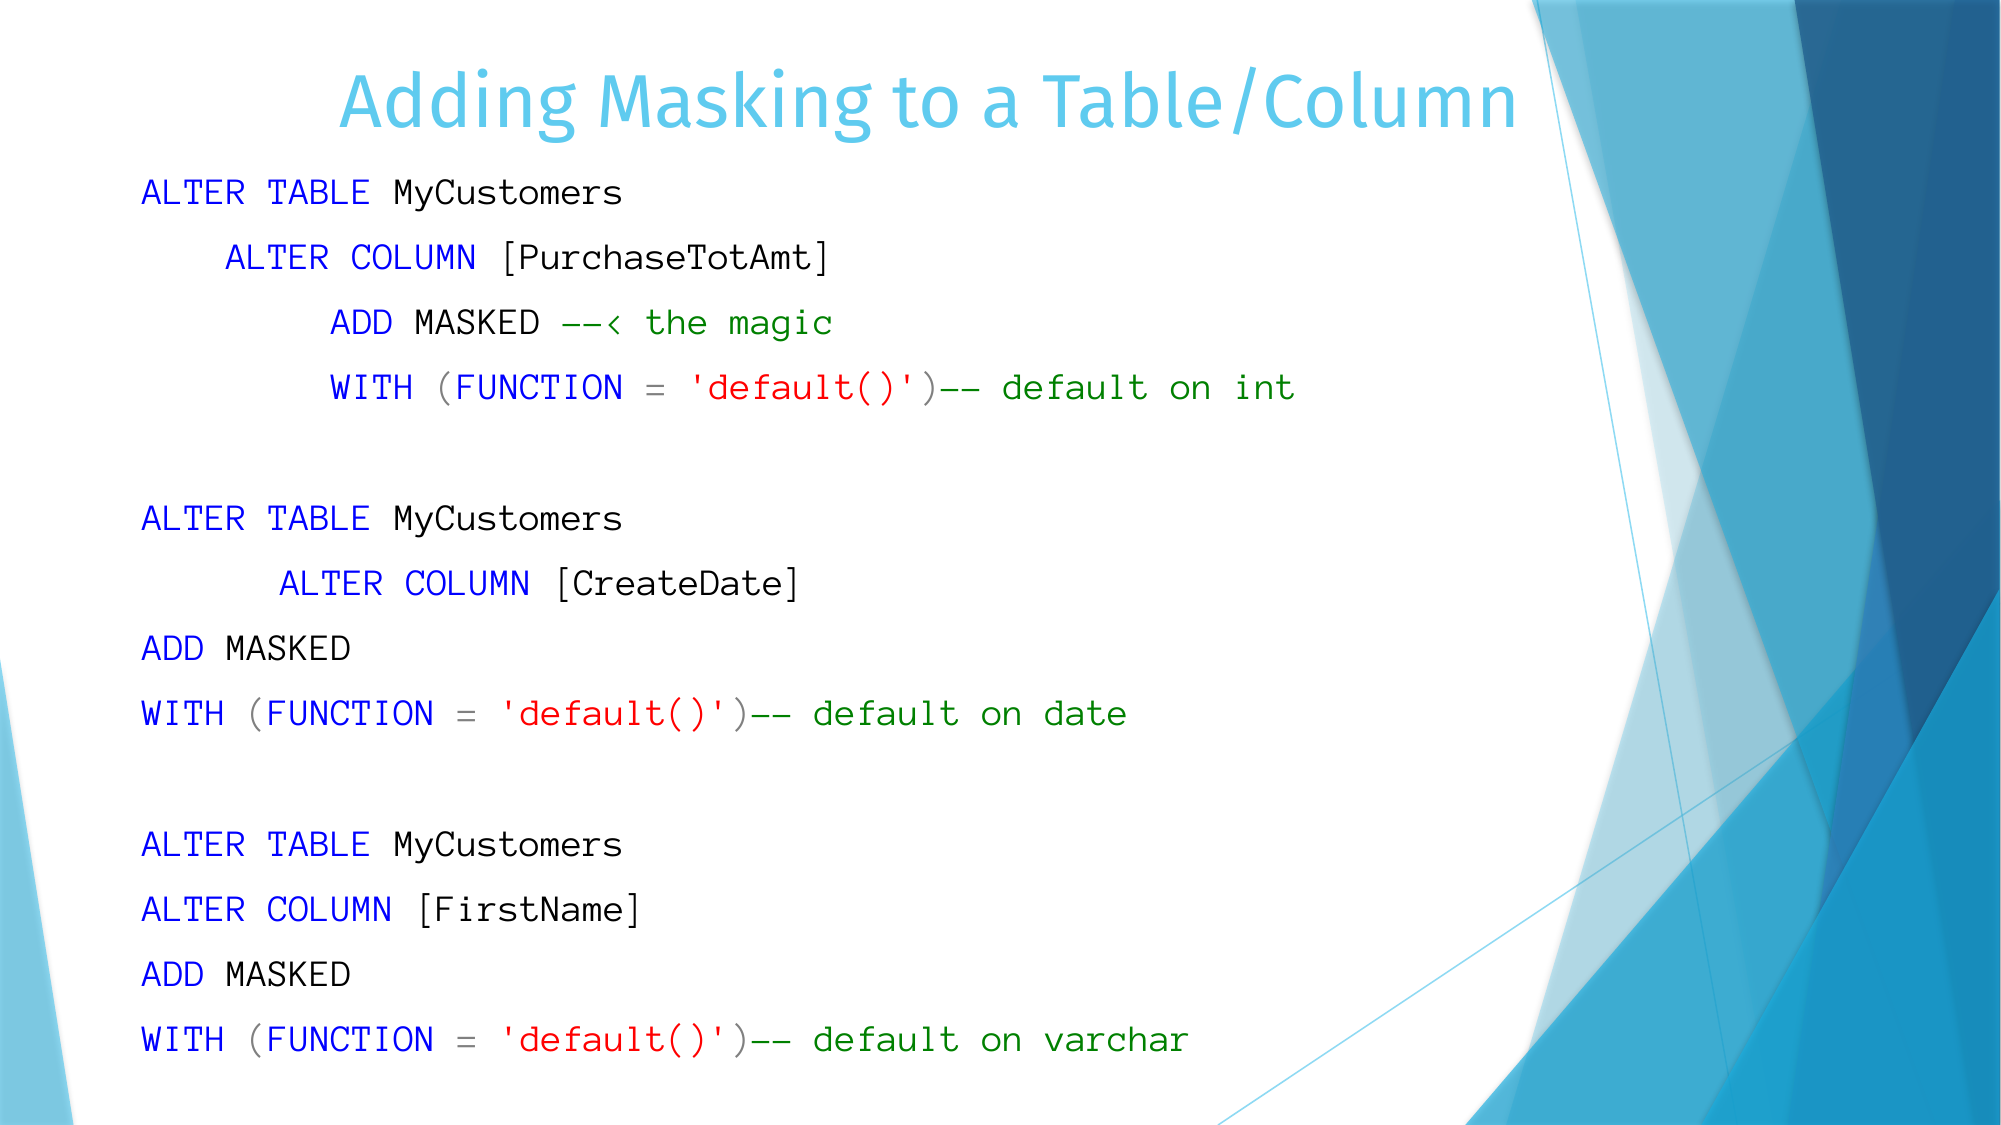

# Adding Masking to a Table/Column
ALTER TABLE MyCustomers
    ALTER COLUMN [PurchaseTotAmt]
         ADD MASKED --< the magic
         WITH (FUNCTION = 'default()')-- default on int

ALTER TABLE MyCustomers
 	ALTER COLUMN [CreateDate]
		ADD MASKED
		WITH (FUNCTION = 'default()')-- default on date

ALTER TABLE MyCustomers
	ALTER COLUMN [FirstName]
		ADD MASKED
		WITH (FUNCTION = 'default()')-- default on varchar